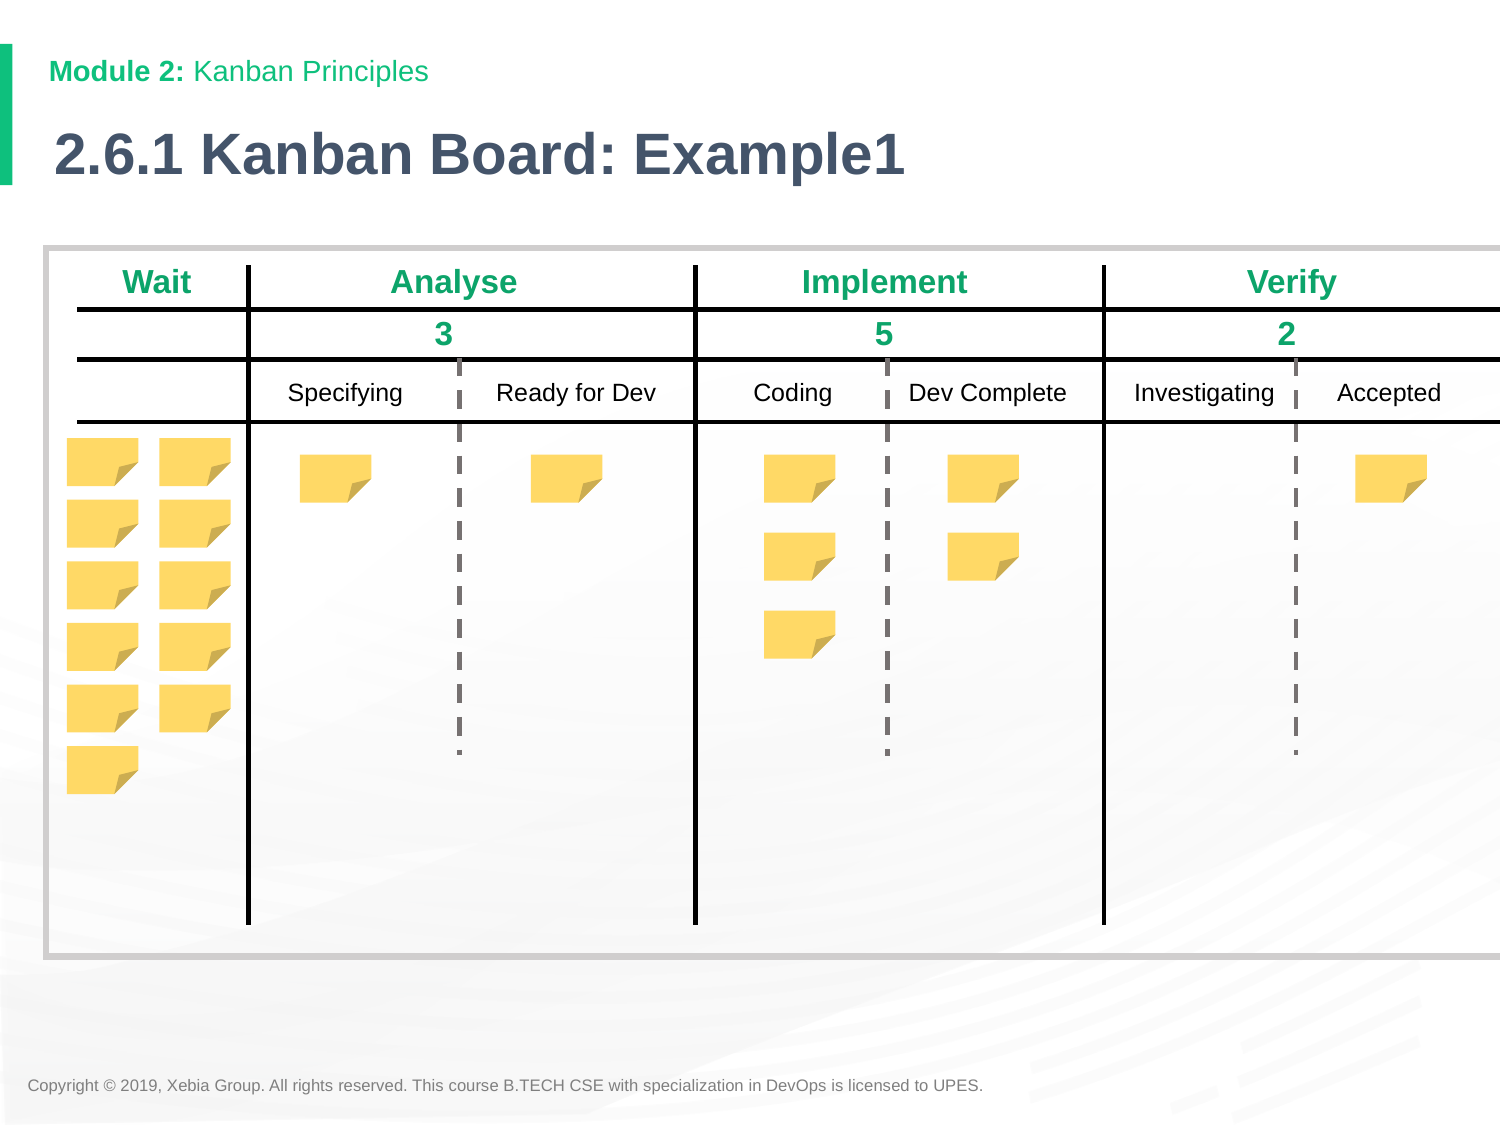

# 2.6.1 Kanban Board: Example1

	Wait 	Analyse	Implement	Verify 	Deliver
	3	5			2

   Specifying 	Ready for Dev	Coding	Dev Complete	Investigating	Accepted 	Deploying	Value Added

1